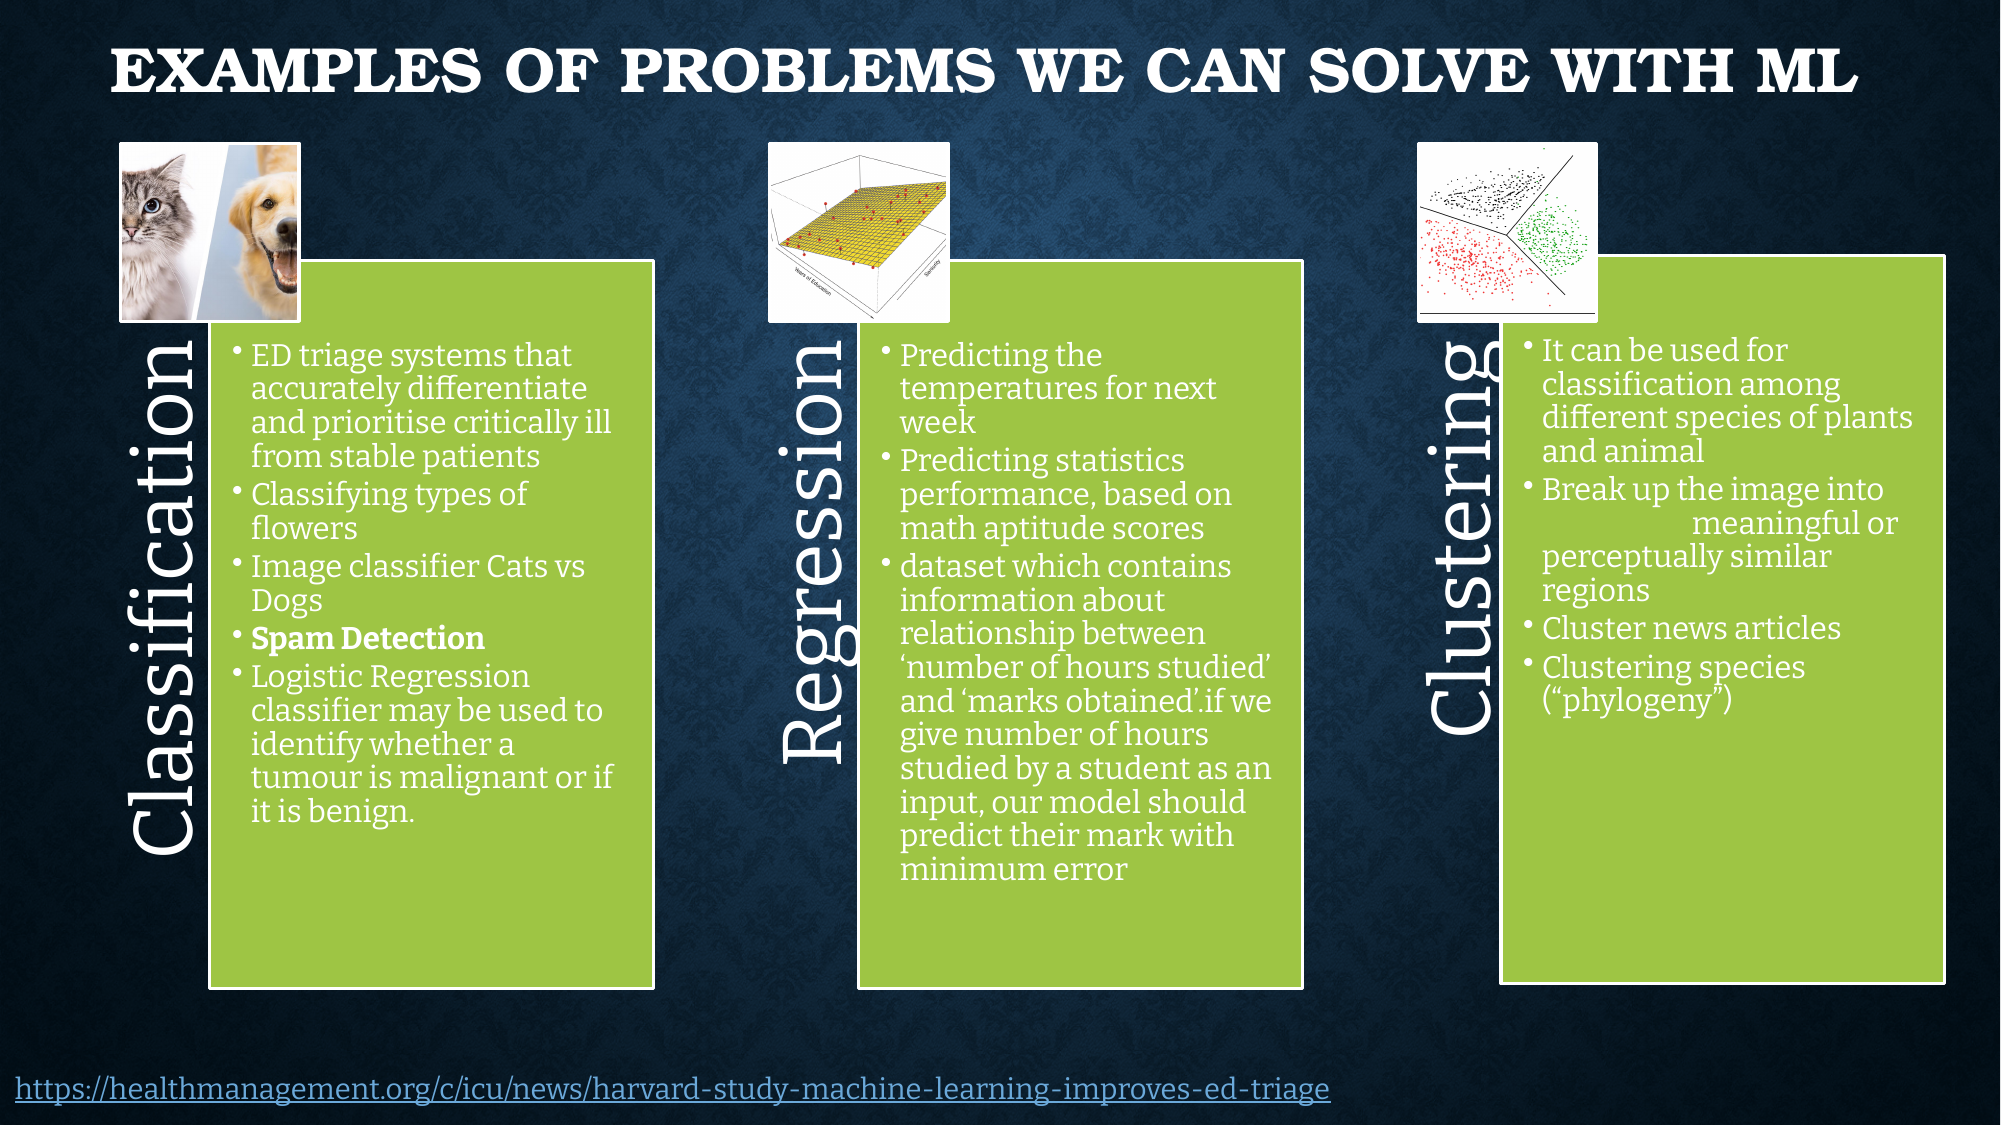

# Examples of problems we can solve with ml
Classification
ED triage systems that accurately differentiate and prioritise critically ill from stable patients
Classifying types of flowers
Image classifier Cats vs Dogs
Spam Detection
Logistic Regression classifier may be used to identify whether a tumour is malignant or if it is benign.
Regression
Predicting the temperatures for next week
Predicting statistics performance, based on math aptitude scores
dataset which contains information about relationship between ‘number of hours studied’ and ‘marks obtained’.if we give number of hours studied by a student as an input, our model should predict their mark with minimum error
Clustering
It can be used for classification among different species of plants and animal
Break up the image into	meaningful or perceptually similar regions
Cluster news articles
Clustering species (“phylogeny”)
https://healthmanagement.org/c/icu/news/harvard-study-machine-learning-improves-ed-triage
(in medical use) the assignment of degrees of urgency to wounds or illnesses to decide the order of treatment of a large number of patients or casualties